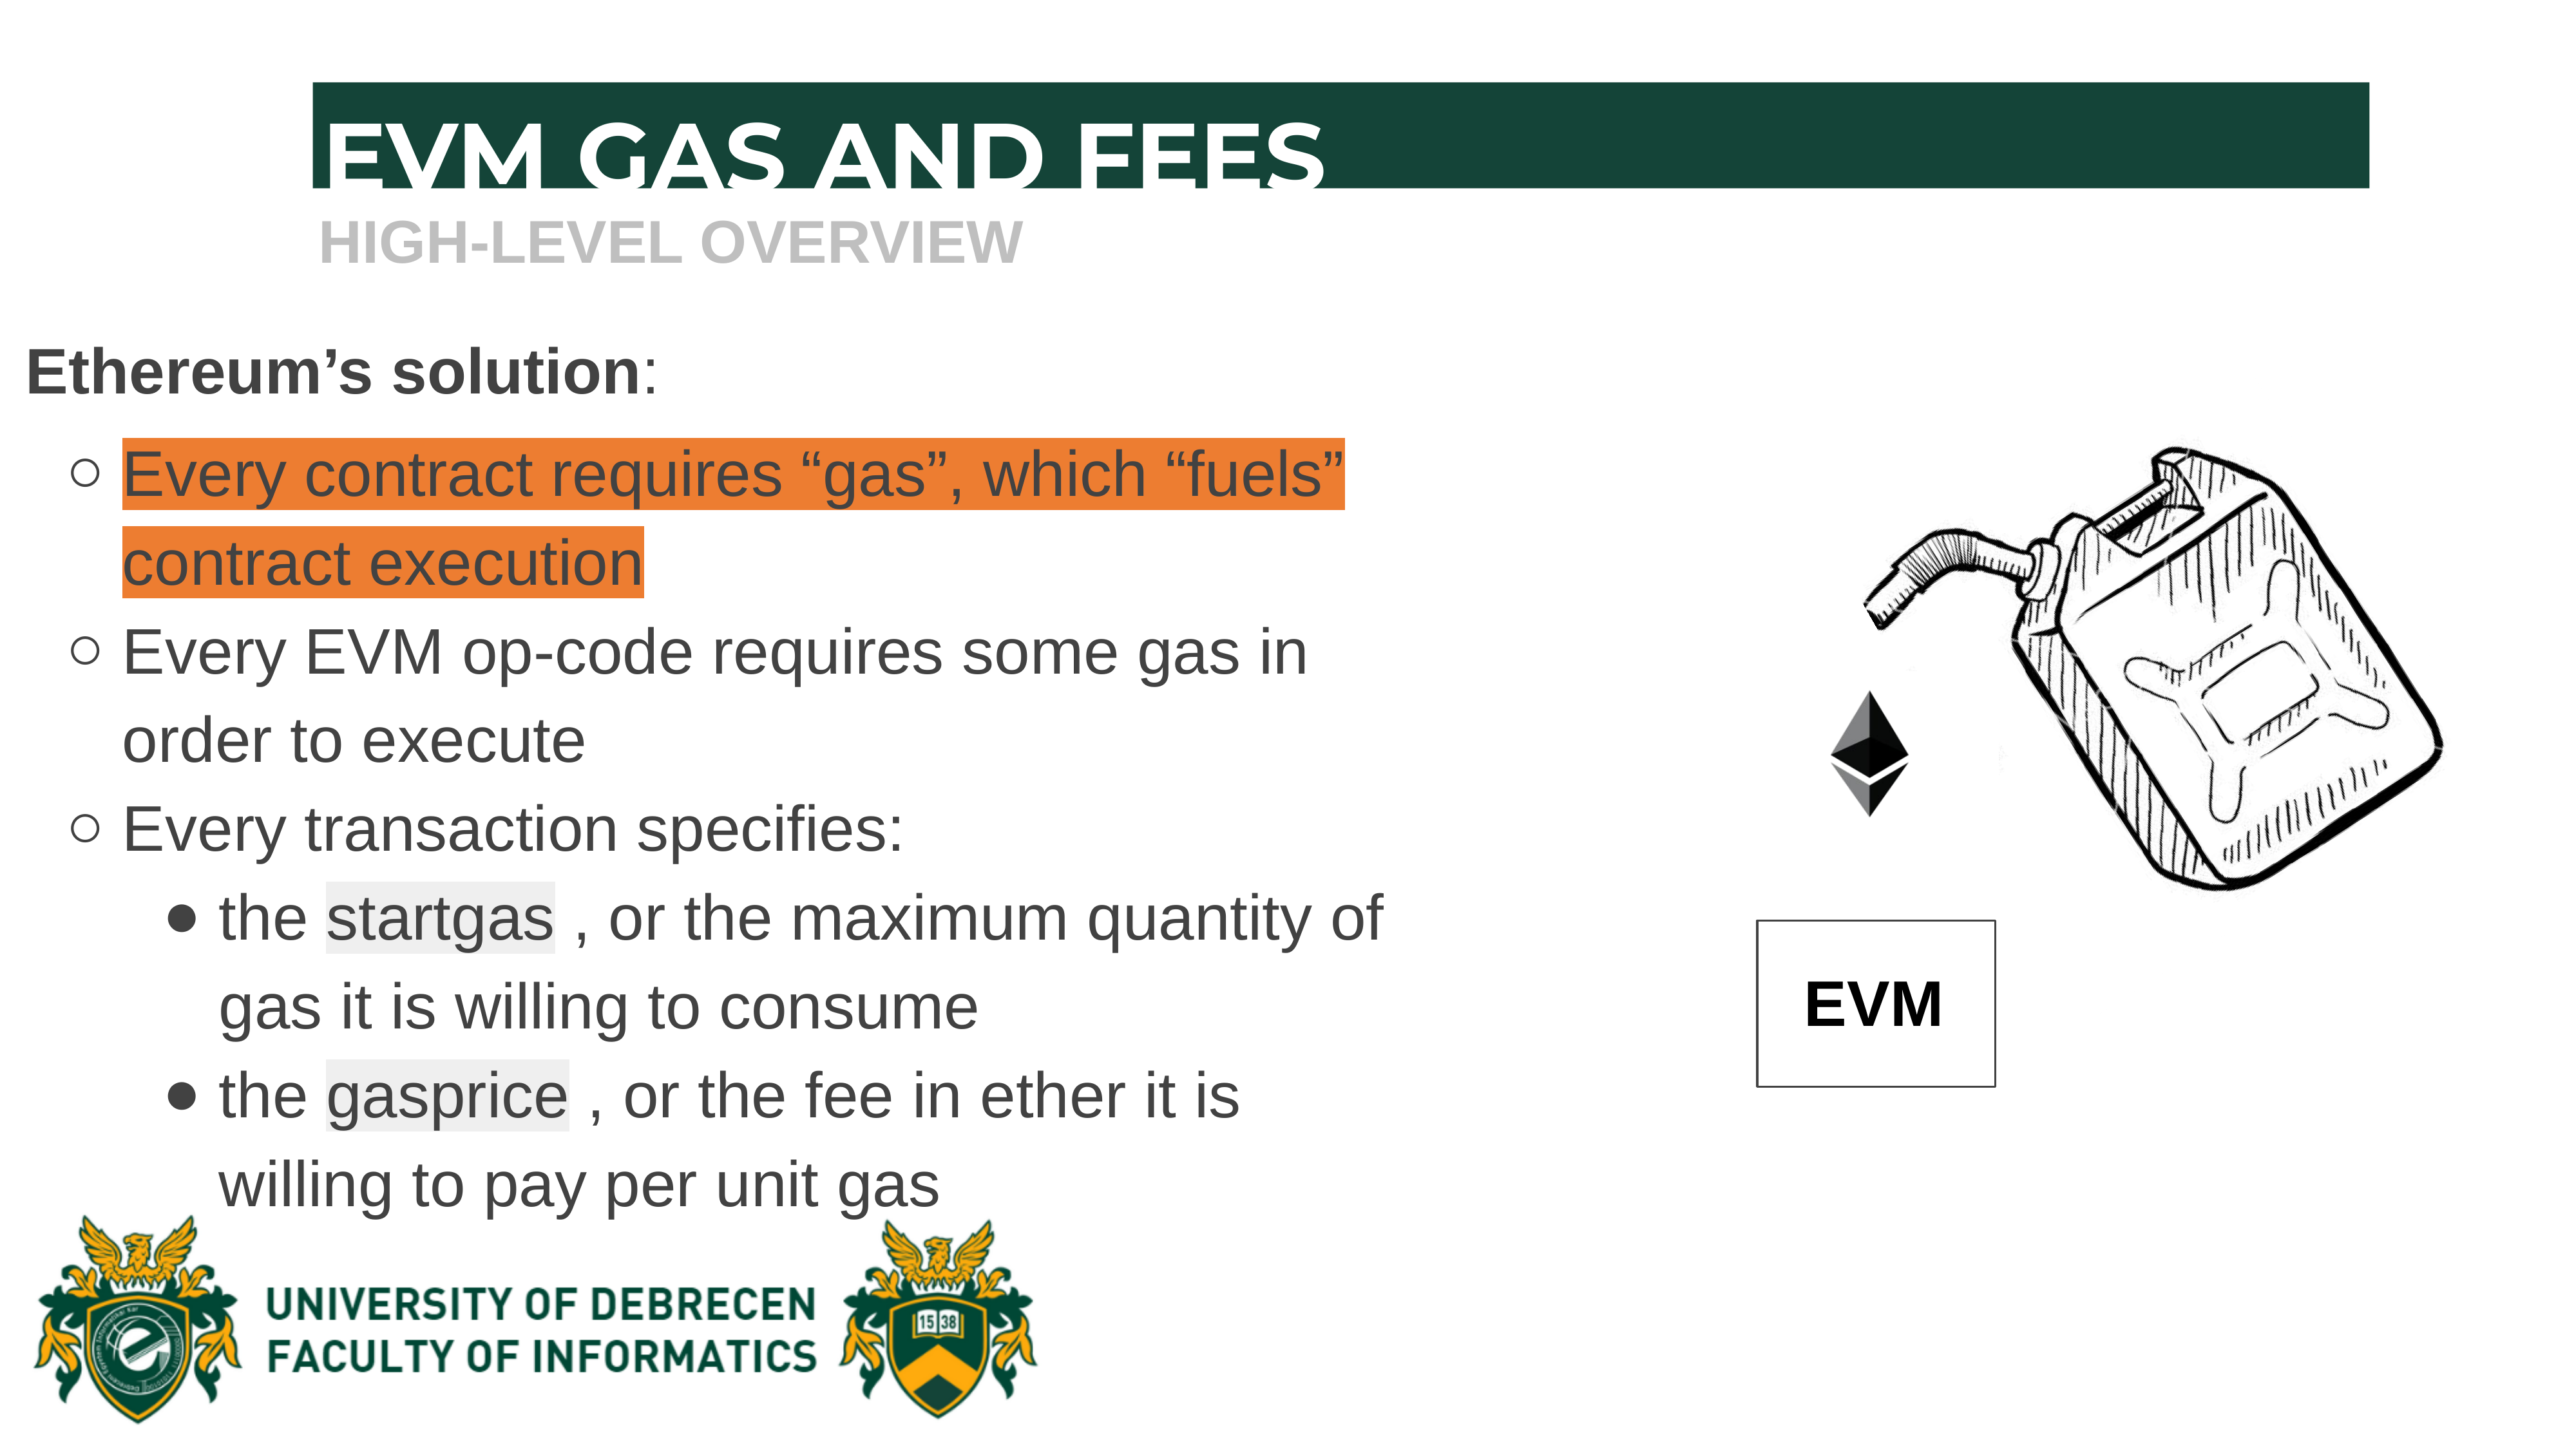

EVM GAS AND FEES
HIGH-LEVEL OVERVIEW
Ethereum’s solution:
Every contract requires “gas”, which “fuels” contract execution
Every EVM op-code requires some gas in order to execute
Every transaction specifies:
the startgas , or the maximum quantity of gas it is willing to consume
the gasprice , or the fee in ether it is willing to pay per unit gas

EVM